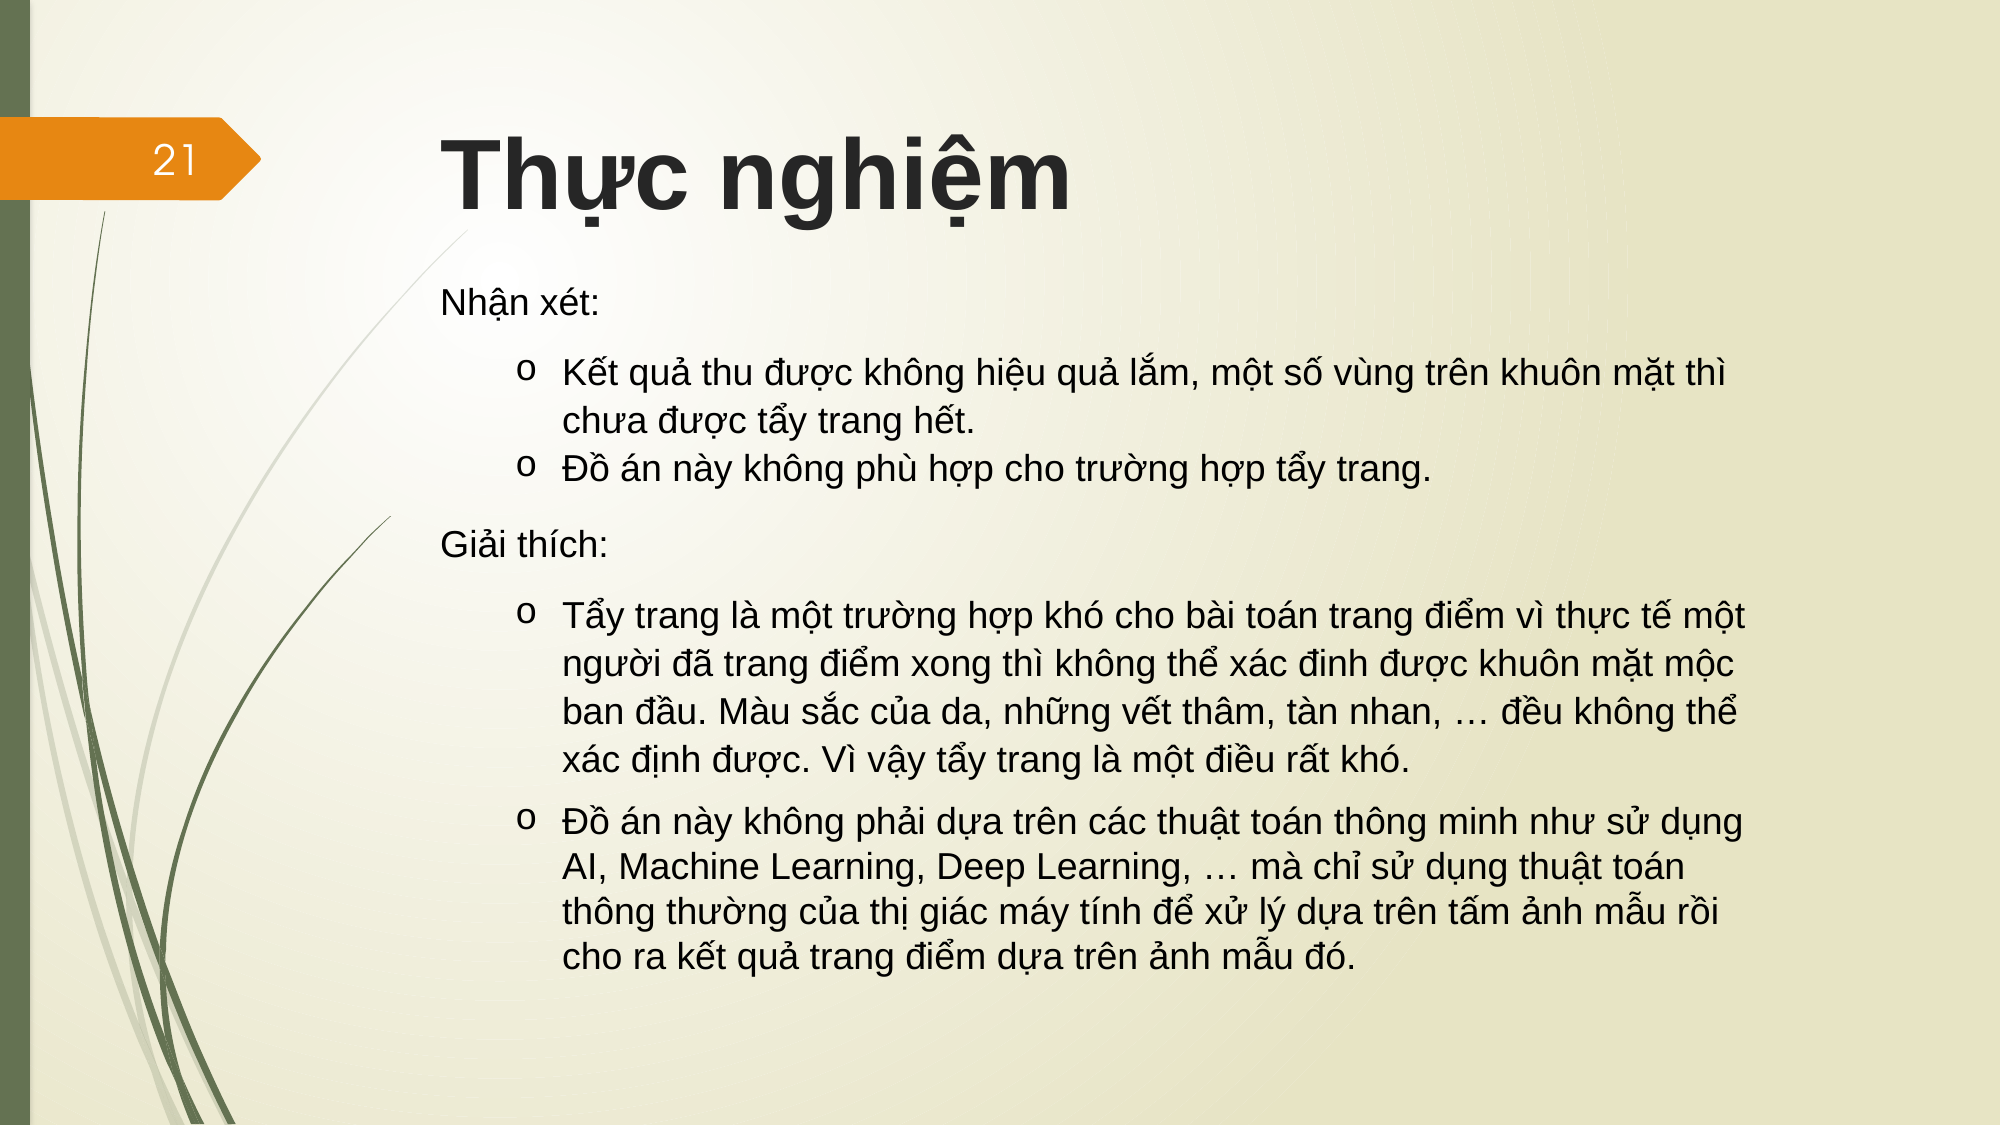

Thực nghiệm
21
Nhận xét:
Kết quả thu được không hiệu quả lắm, một số vùng trên khuôn mặt thì chưa được tẩy trang hết.
Đồ án này không phù hợp cho trường hợp tẩy trang.
Giải thích:
Tẩy trang là một trường hợp khó cho bài toán trang điểm vì thực tế một người đã trang điểm xong thì không thể xác đinh được khuôn mặt mộc ban đầu. Màu sắc của da, những vết thâm, tàn nhan, … đều không thể xác định được. Vì vậy tẩy trang là một điều rất khó.
Đồ án này không phải dựa trên các thuật toán thông minh như sử dụng AI, Machine Learning, Deep Learning, … mà chỉ sử dụng thuật toán thông thường của thị giác máy tính để xử lý dựa trên tấm ảnh mẫu rồi cho ra kết quả trang điểm dựa trên ảnh mẫu đó.